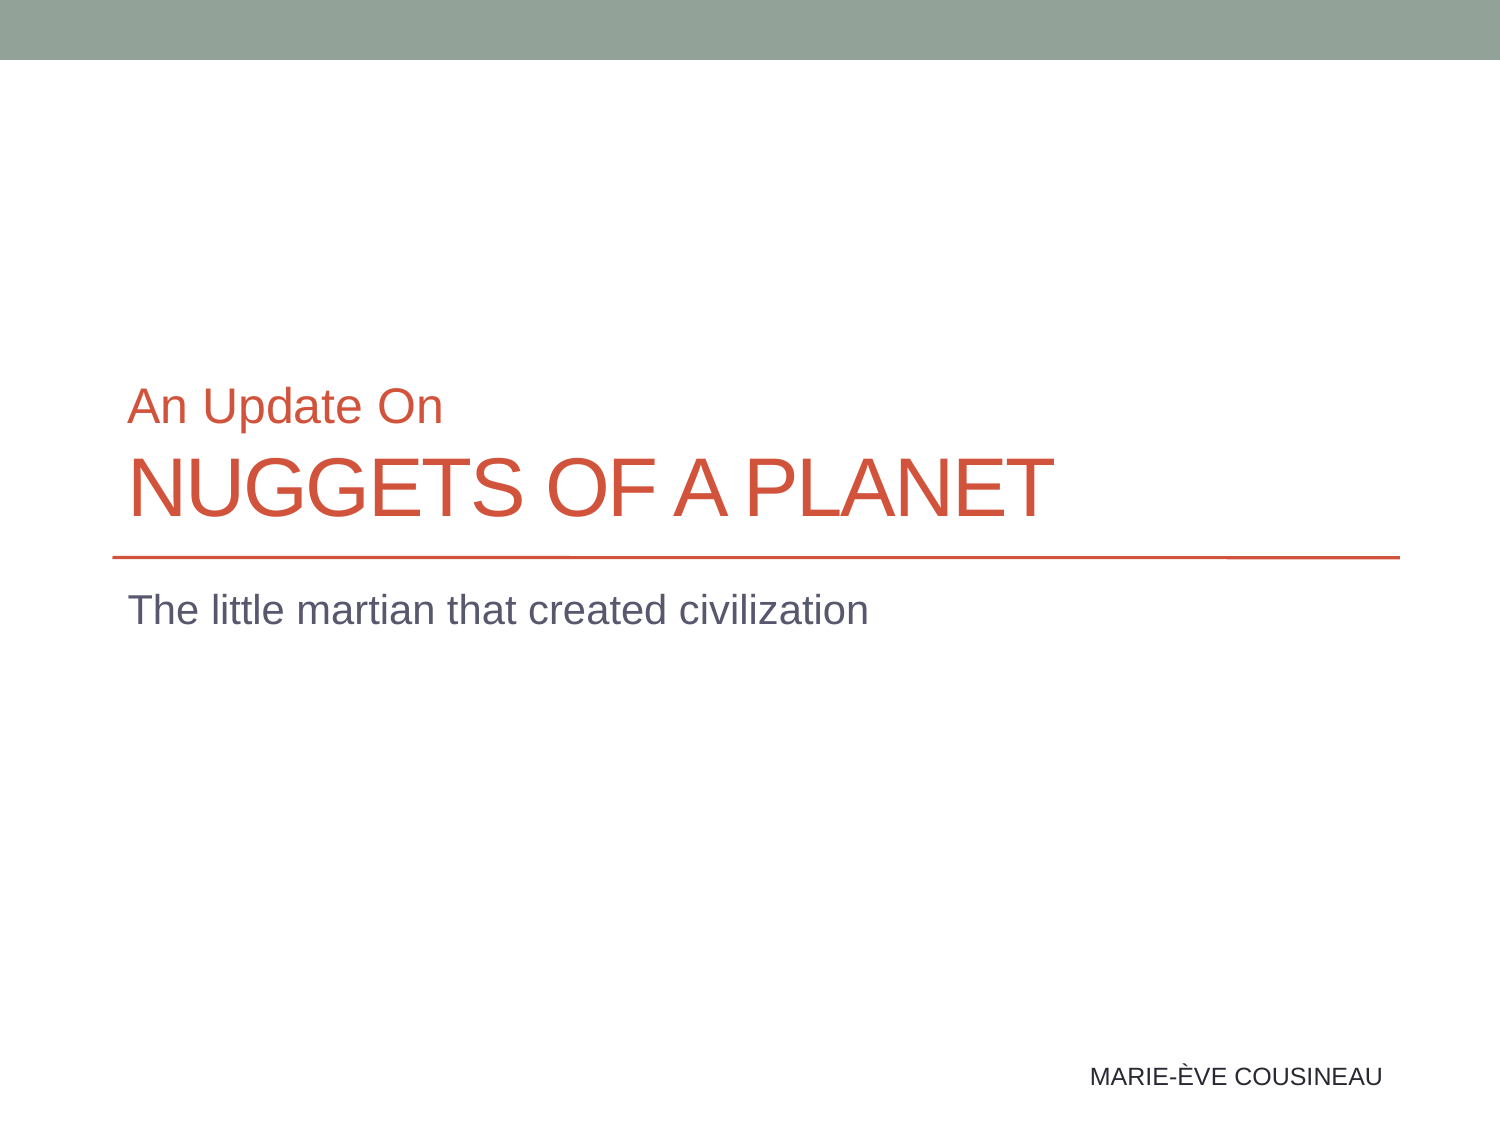

# An Update On NUGGETS OF A PLANET
The little martian that created civilization

MARIE-ÈVE COUSINEAU